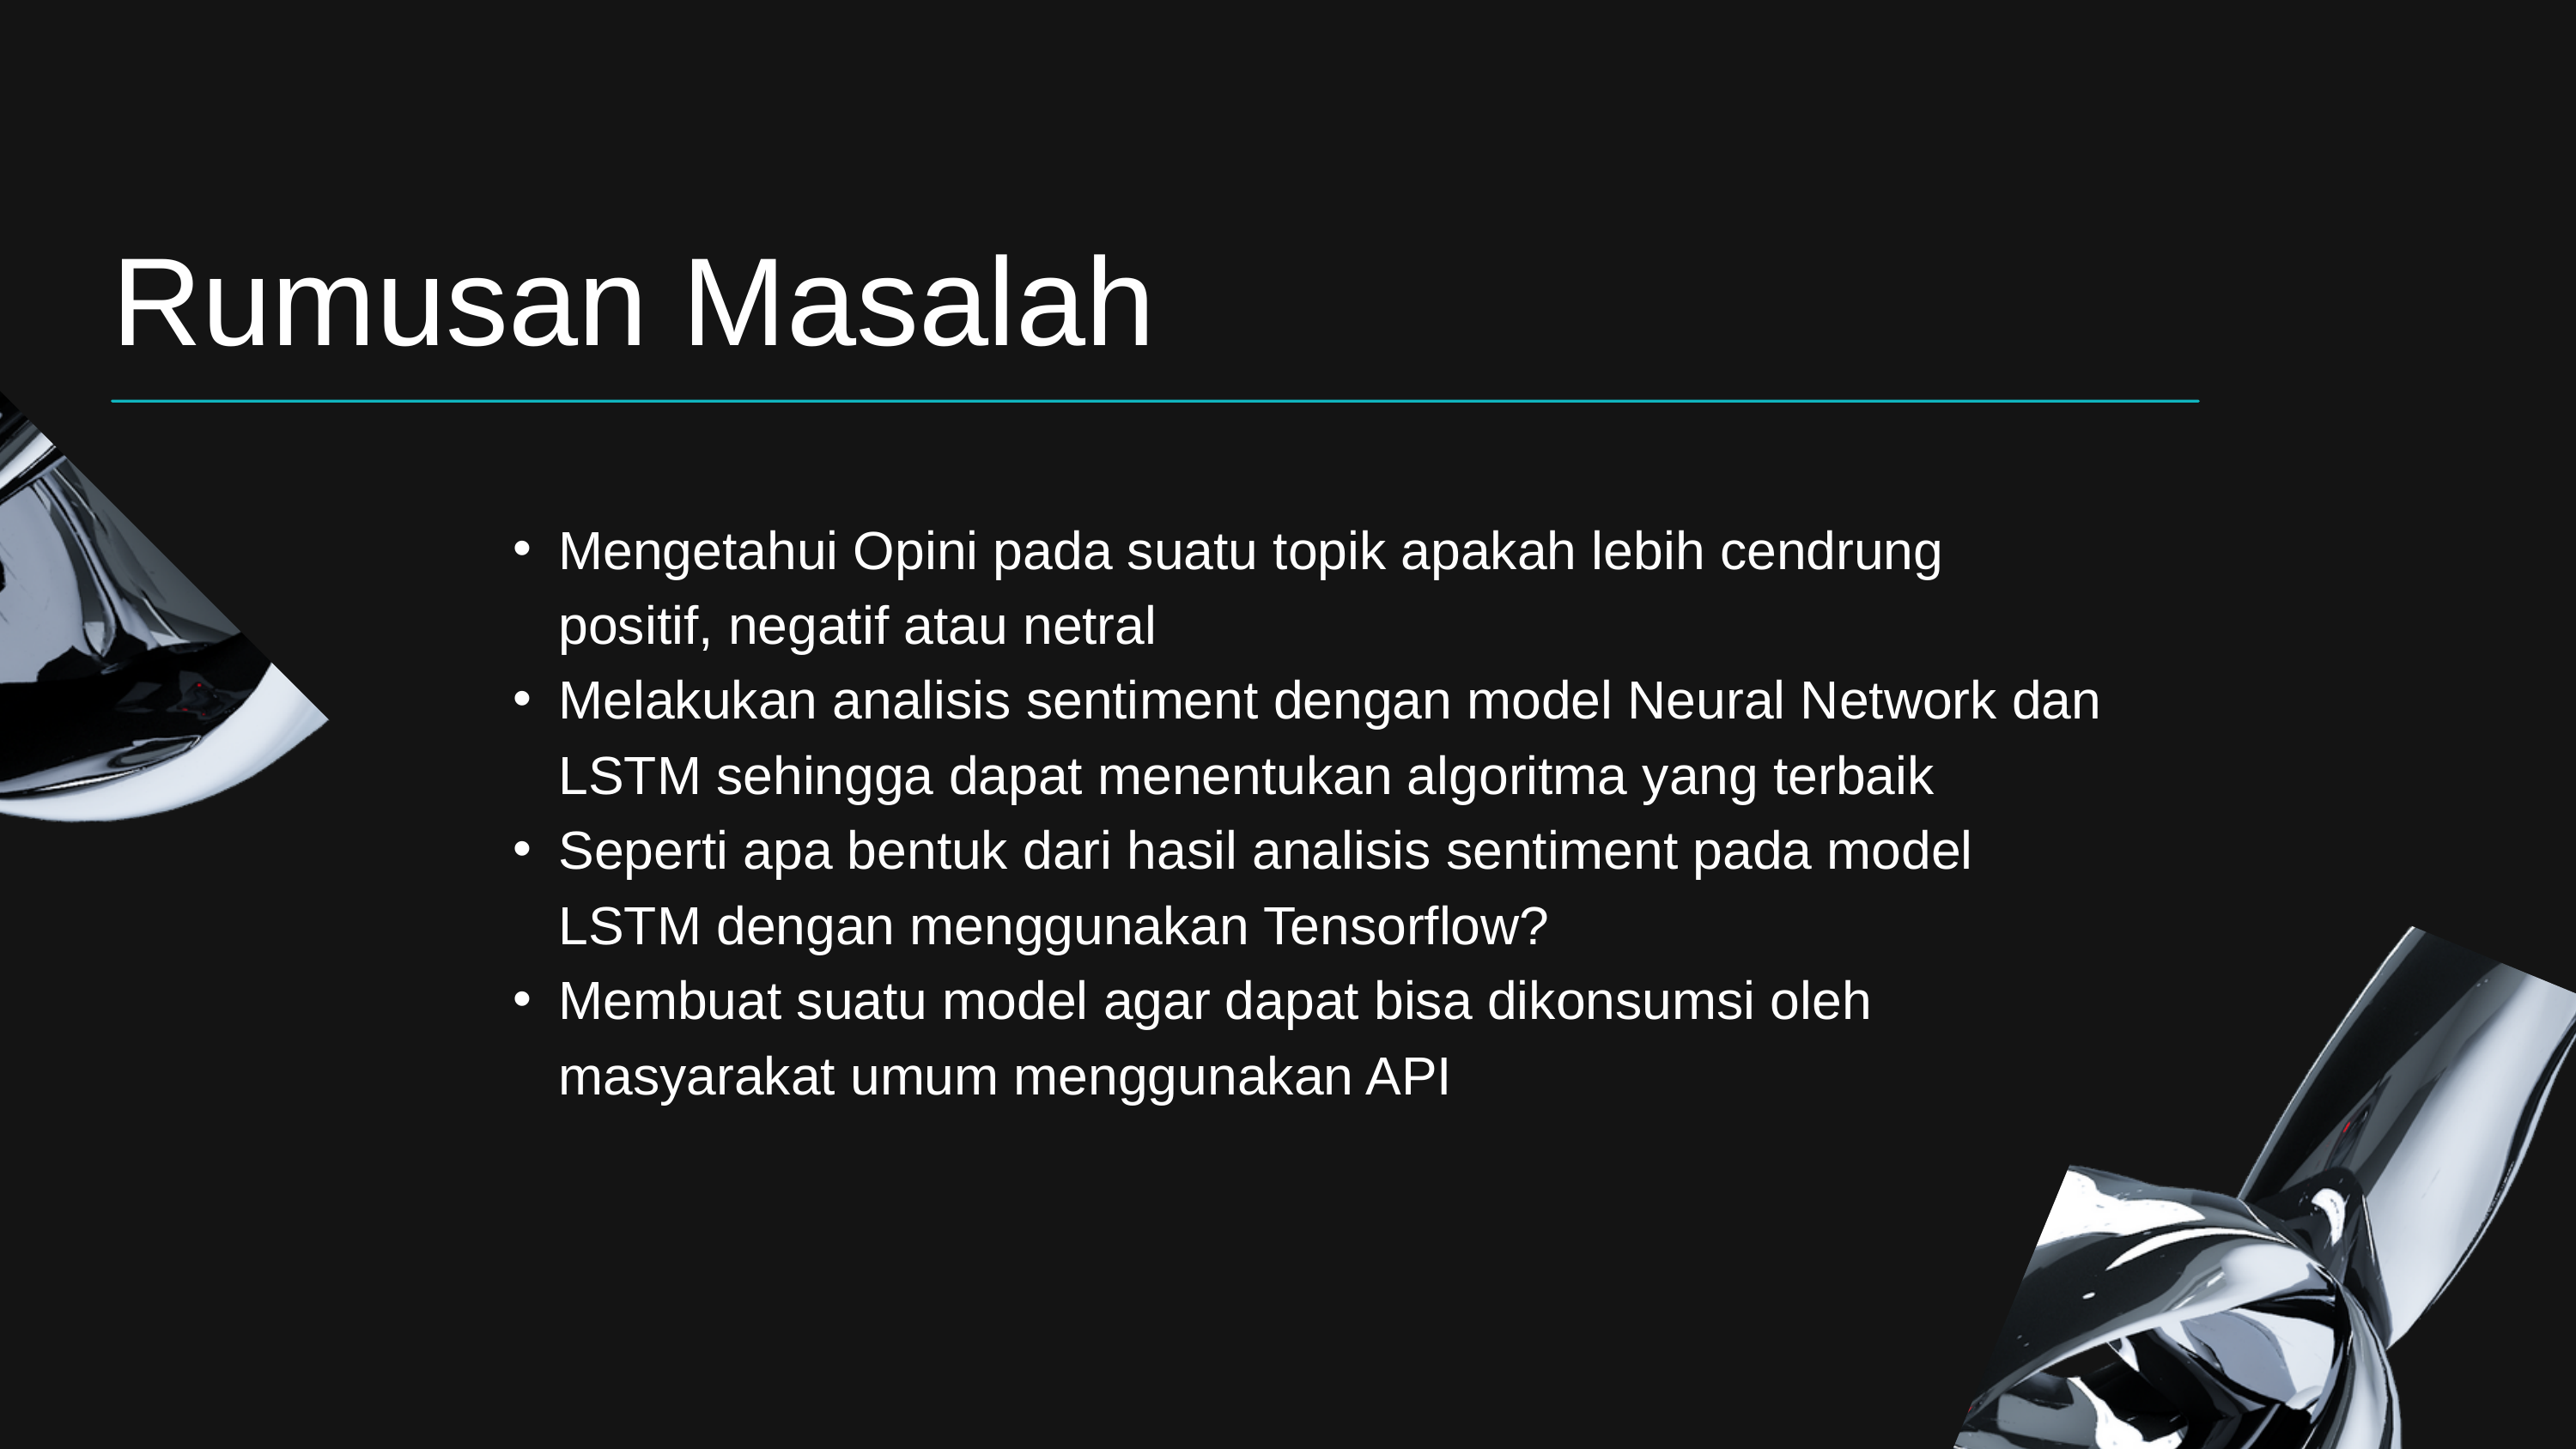

Rumusan Masalah

Mengetahui Opini pada suatu topik apakah lebih cendrung positif, negatif atau netral
Melakukan analisis sentiment dengan model Neural Network dan LSTM sehingga dapat menentukan algoritma yang terbaik
Seperti apa bentuk dari hasil analisis sentiment pada model LSTM dengan menggunakan Tensorflow?
Membuat suatu model agar dapat bisa dikonsumsi oleh masyarakat umum menggunakan API